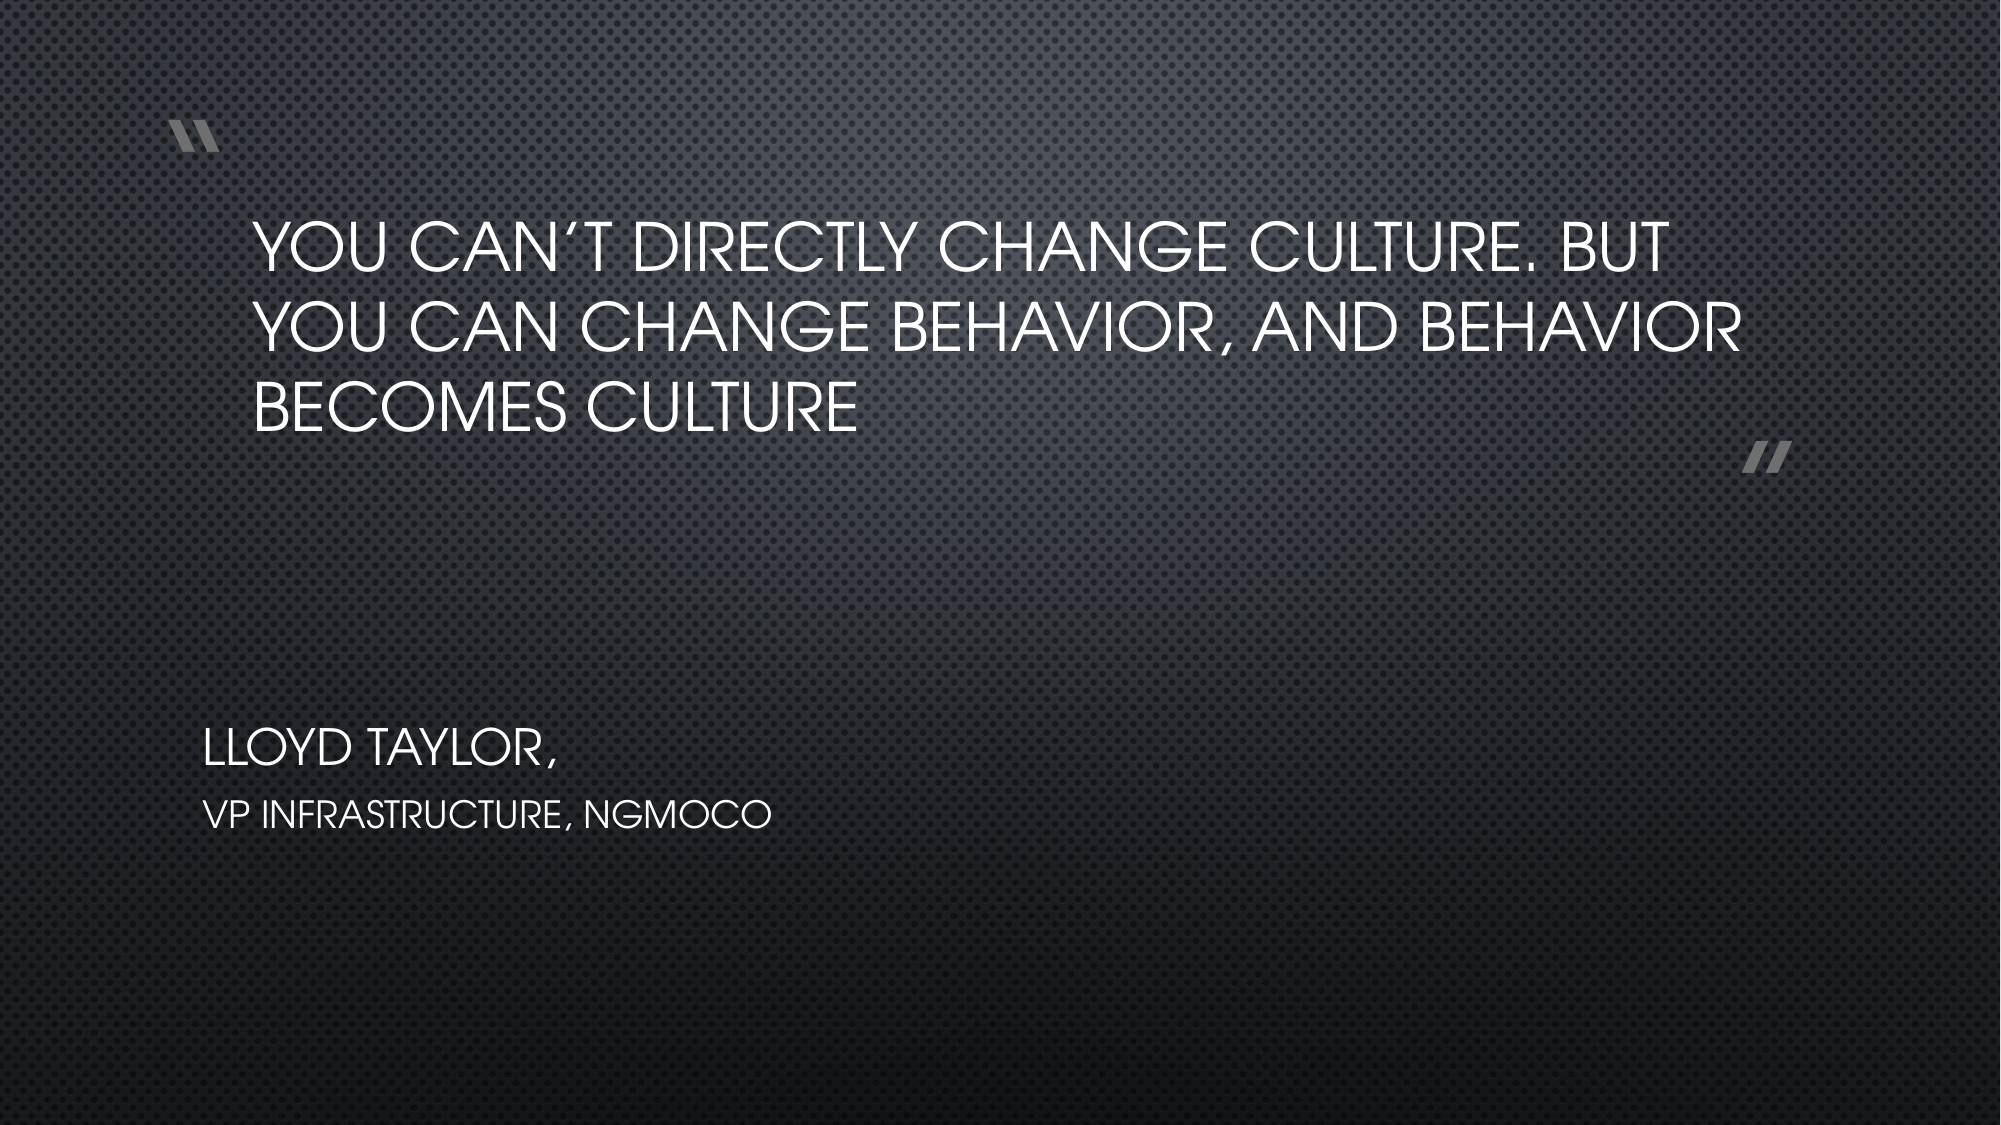

# You can’t directly change culture. But you can change behavior, and behavior becomes culture
Lloyd Taylor,
VP Infrastructure, Ngmoco